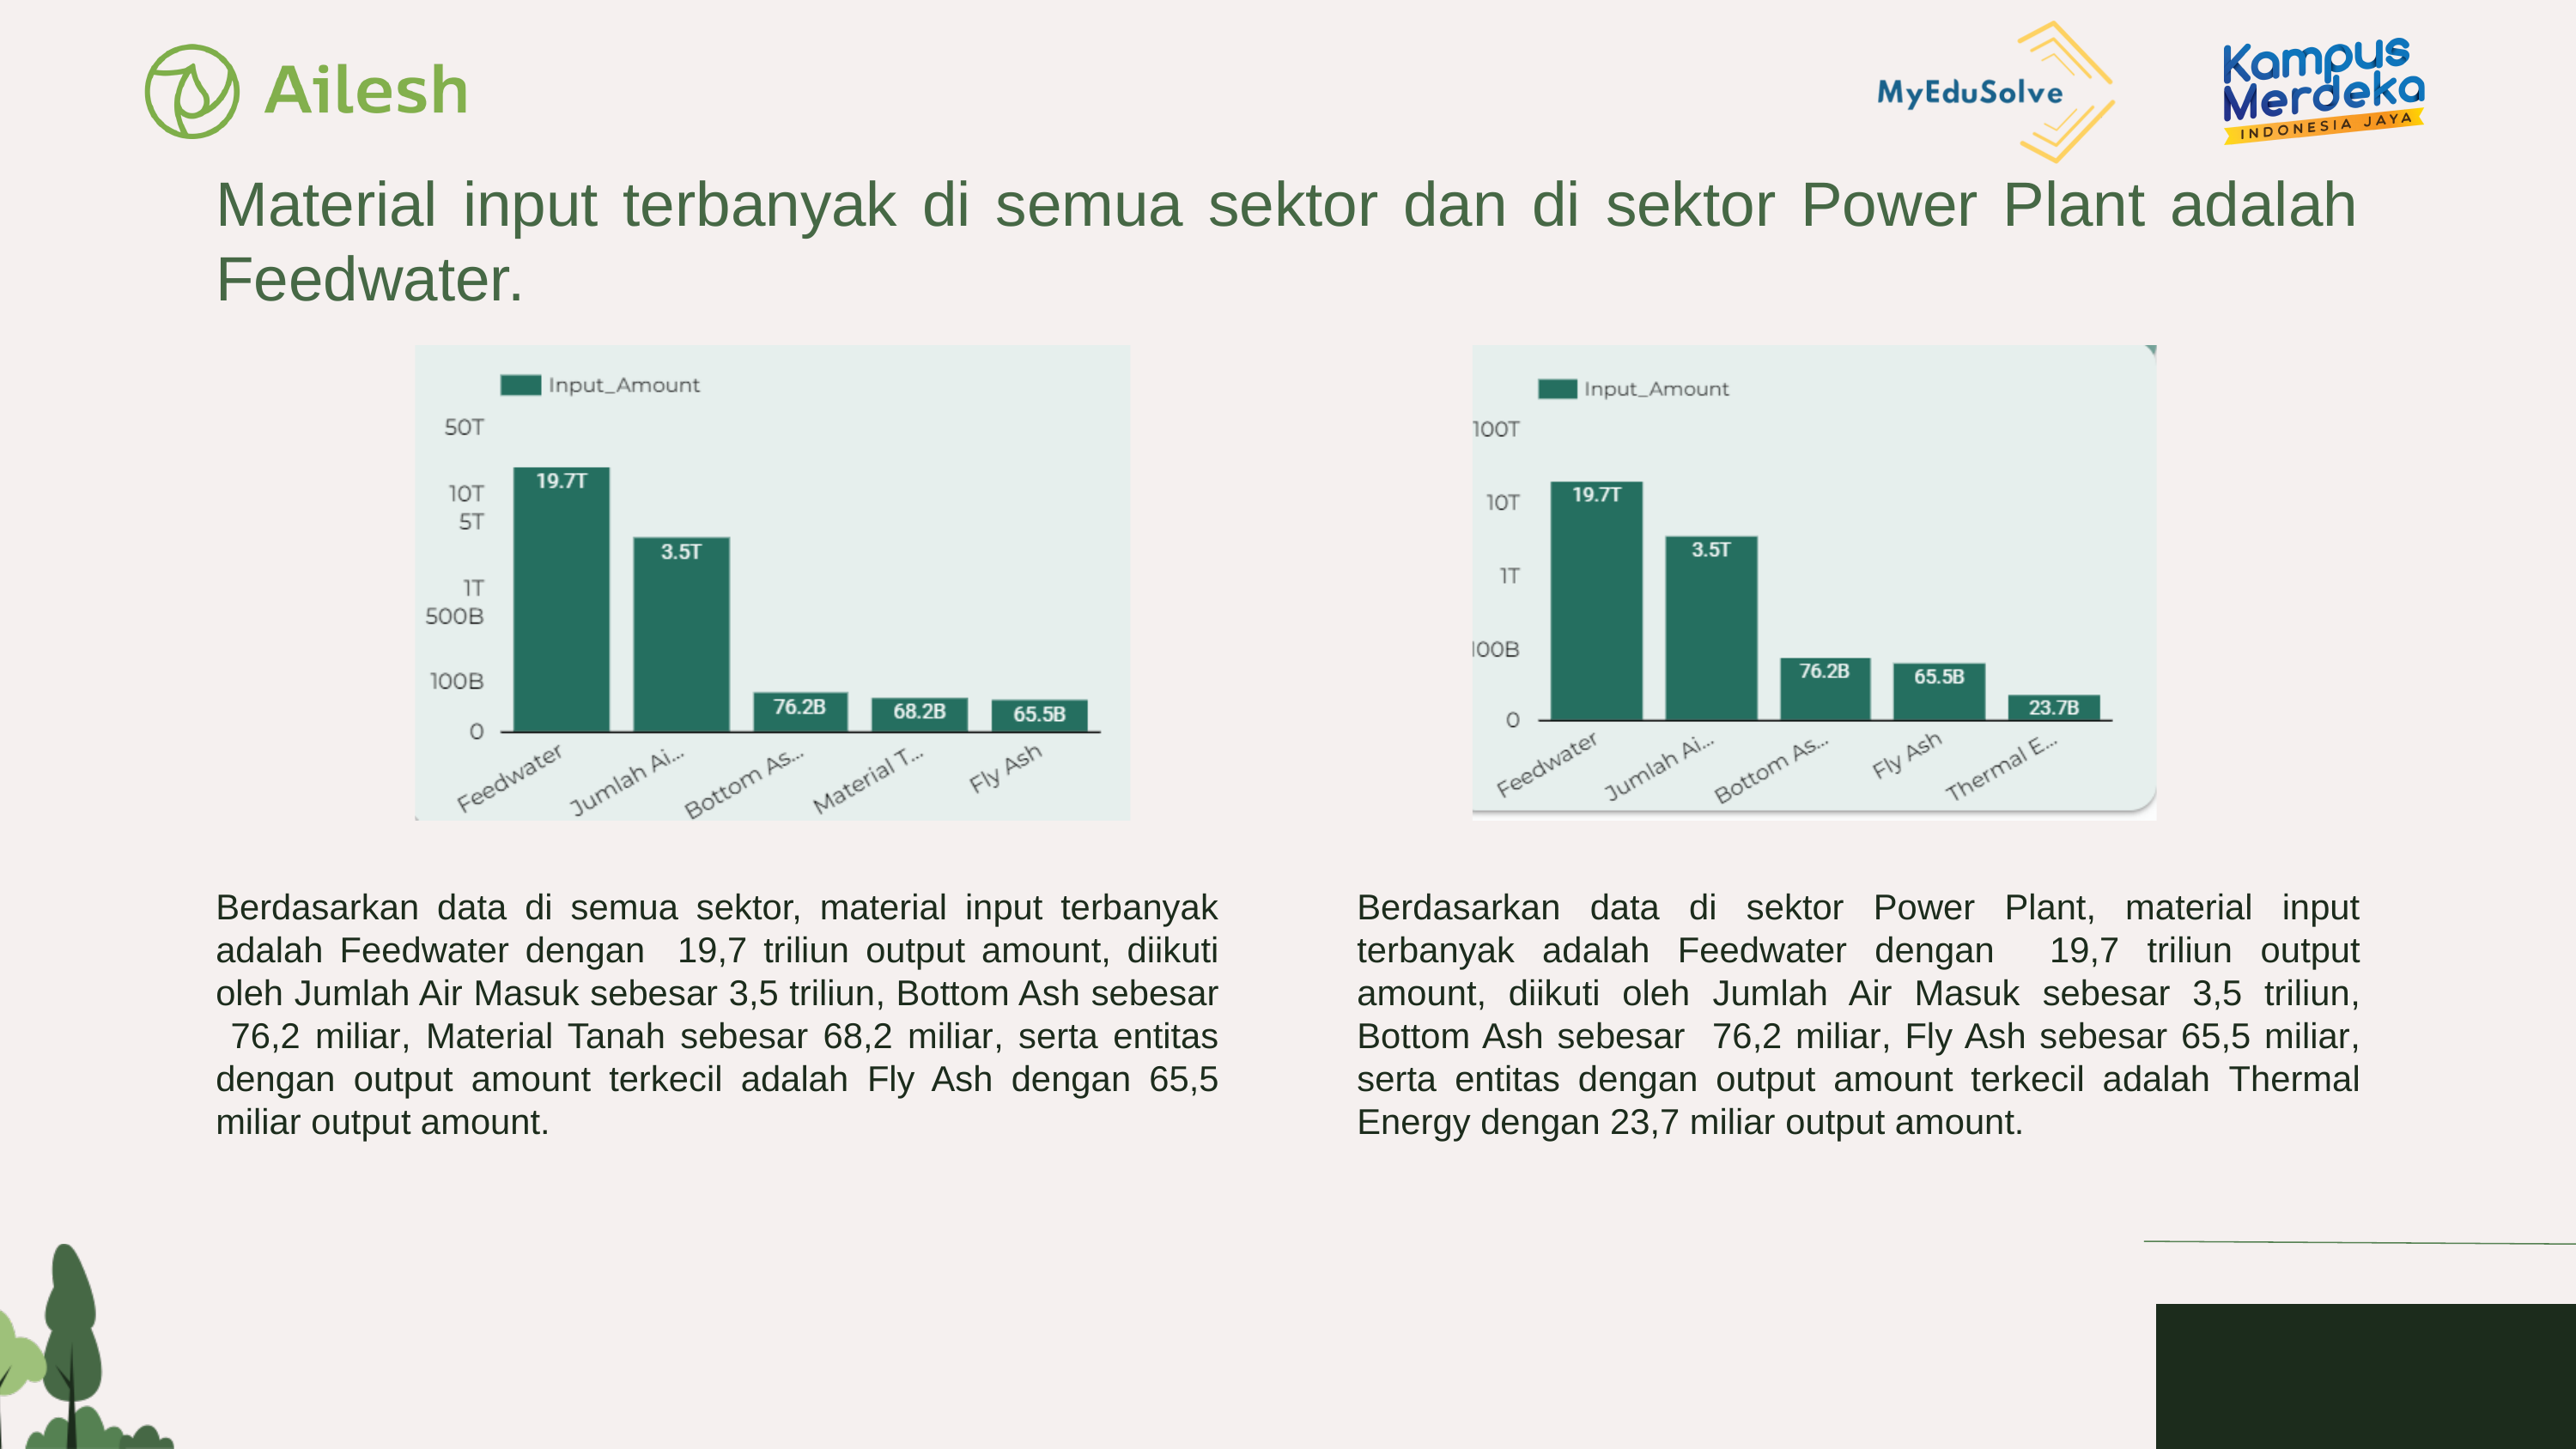

Material input terbanyak di semua sektor dan di sektor Power Plant adalah Feedwater.

Berdasarkan data di semua sektor, material input terbanyak adalah Feedwater dengan  19,7 triliun output amount, diikuti oleh Jumlah Air Masuk sebesar 3,5 triliun, Bottom Ash sebesar  76,2 miliar, Material Tanah sebesar 68,2 miliar, serta entitas dengan output amount terkecil adalah Fly Ash dengan 65,5 miliar output amount.
Berdasarkan data di sektor Power Plant, material input terbanyak adalah Feedwater dengan  19,7 triliun output amount, diikuti oleh Jumlah Air Masuk sebesar 3,5 triliun, Bottom Ash sebesar  76,2 miliar, Fly Ash sebesar 65,5 miliar, serta entitas dengan output amount terkecil adalah Thermal Energy dengan 23,7 miliar output amount.